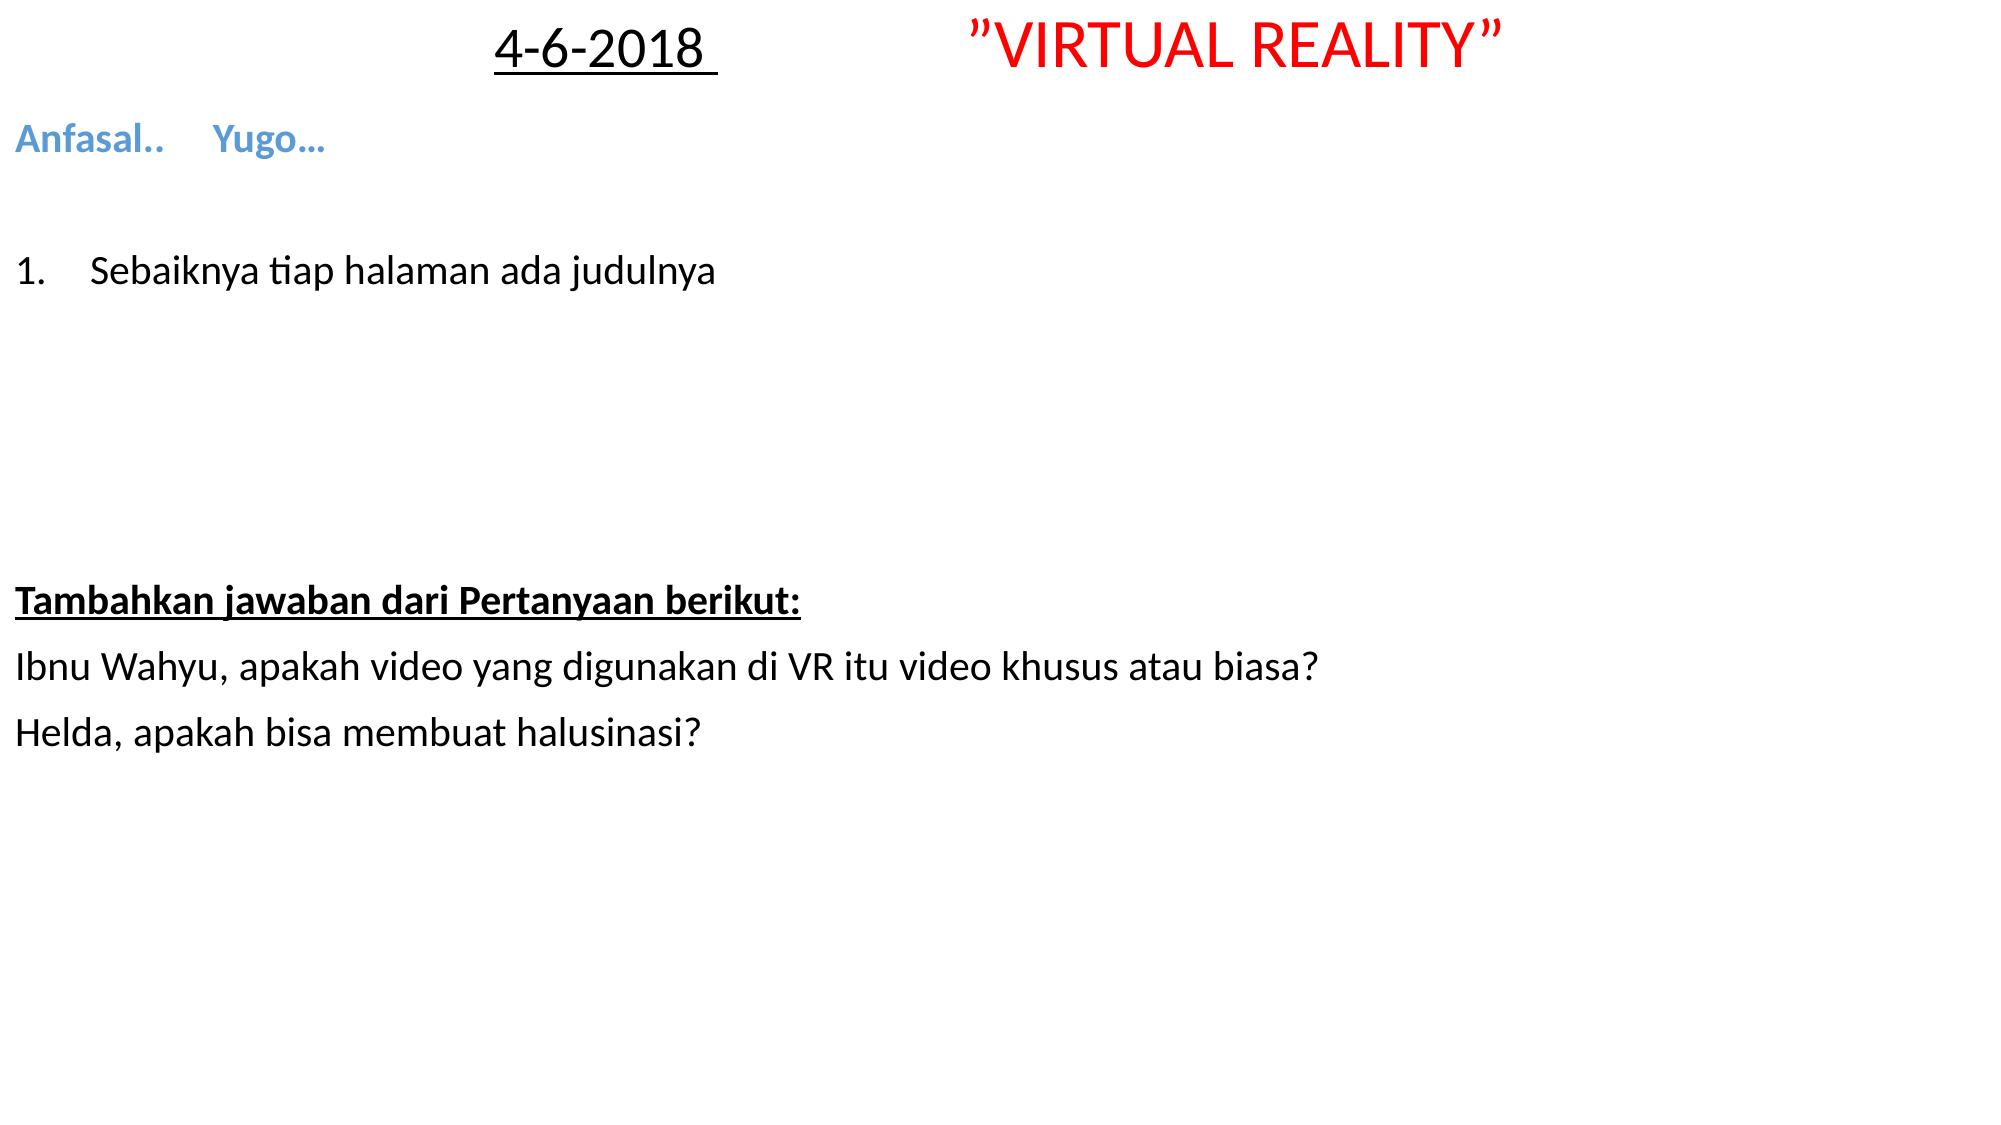

# 4-6-2018                    ”VIRTUAL REALITY”
Anfasal..     Yugo…

Sebaiknya tiap halaman ada judulnya

Tambahkan jawaban dari Pertanyaan berikut:
Ibnu Wahyu, apakah video yang digunakan di VR itu video khusus atau biasa?
Helda, apakah bisa membuat halusinasi?